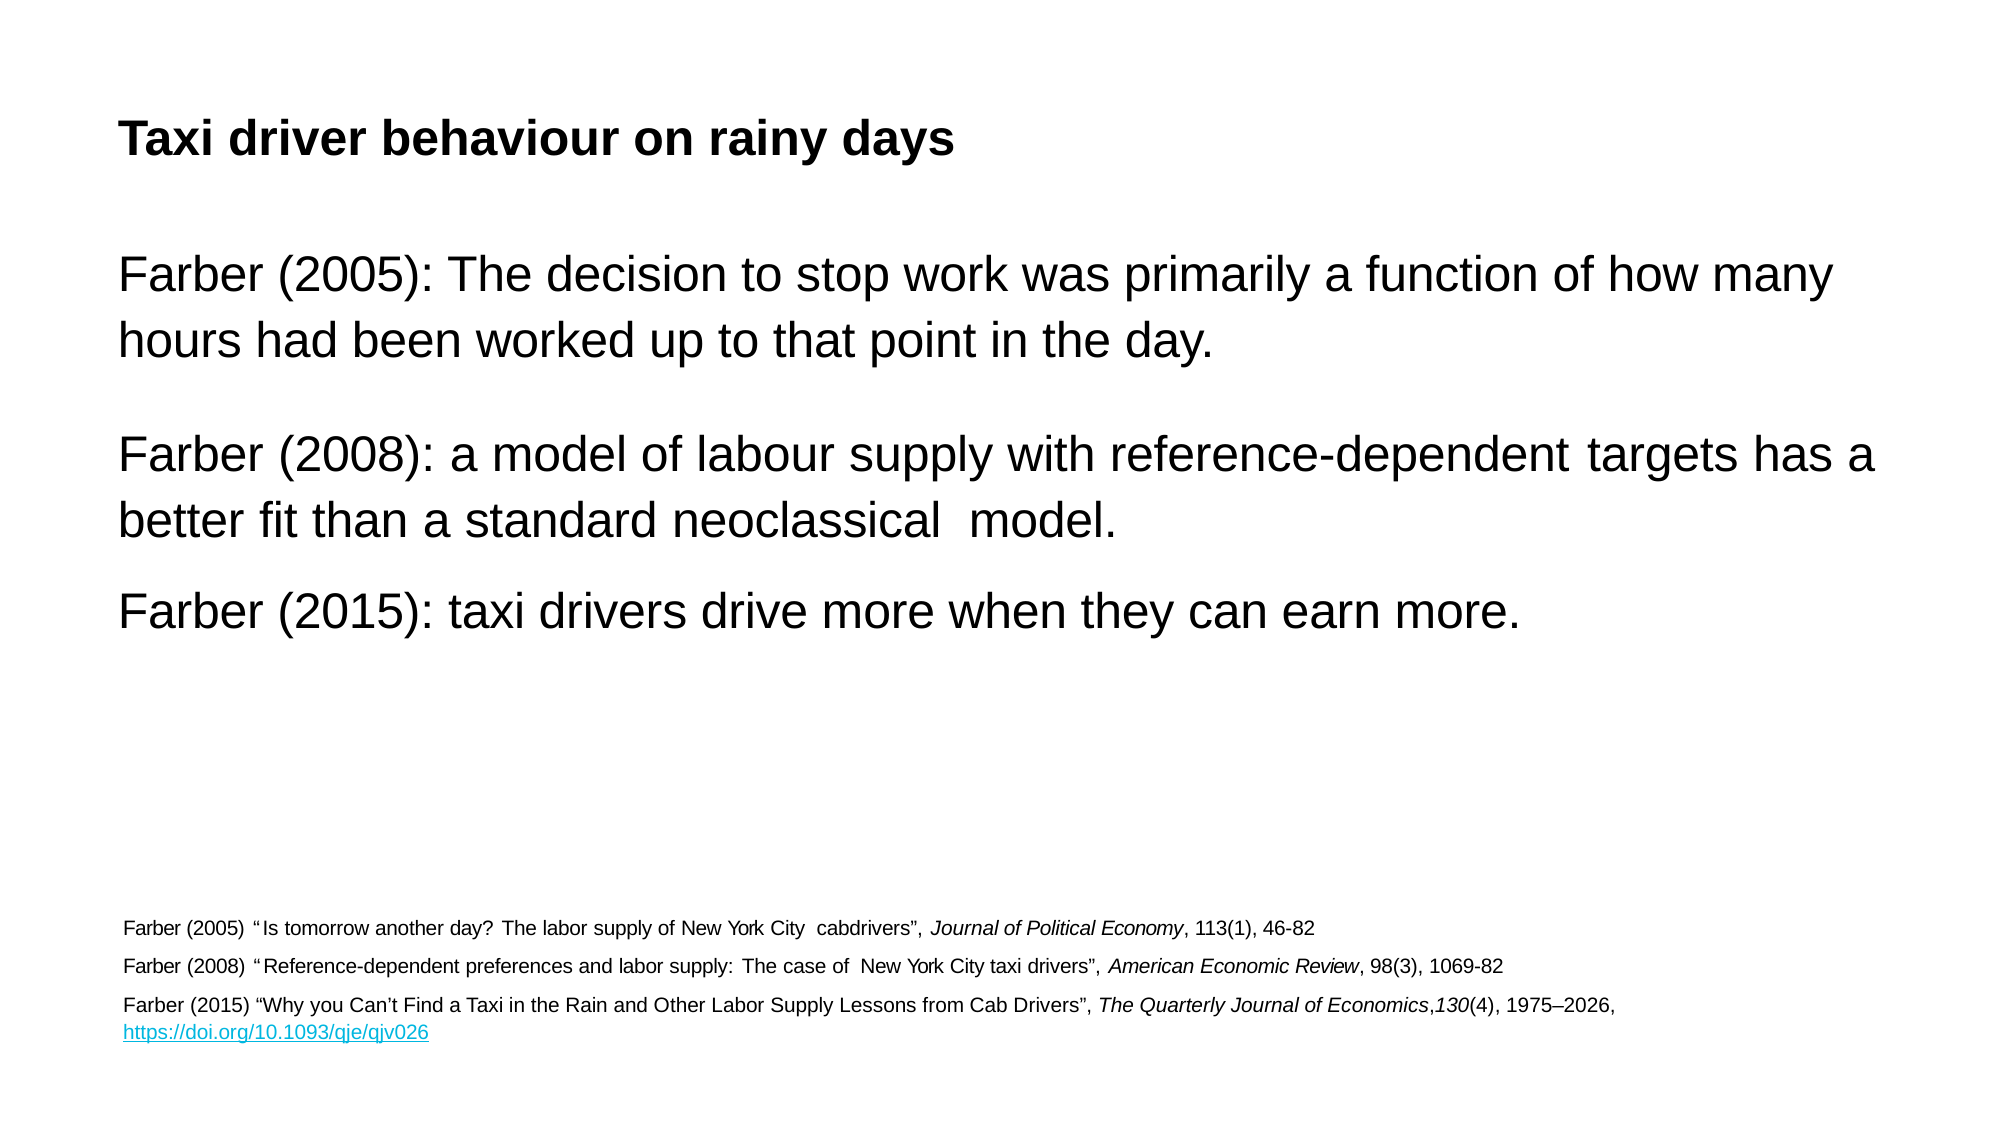

# Taxi driver behaviour on rainy days
Farber (2005): The decision to stop work was primarily a function of how many hours had been worked up to that point in the day.
Farber (2008): a model of labour supply with reference-dependent targets has a better fit than a standard neoclassical  model.
Farber (2015): taxi drivers drive more when they can earn more.
Farber (2005) “Is tomorrow another day? The labor supply of New York City  cabdrivers”, Journal of Political Economy, 113(1), 46-82
Farber (2008) “Reference-dependent preferences and labor supply: The case of  New York City taxi drivers”, American Economic Review, 98(3), 1069-82
Farber (2015) “Why you Can’t Find a Taxi in the Rain and Other Labor Supply Lessons from Cab Drivers”, The Quarterly Journal of Economics,130(4), 1975–2026,
https://doi.org/10.1093/qje/qjv026